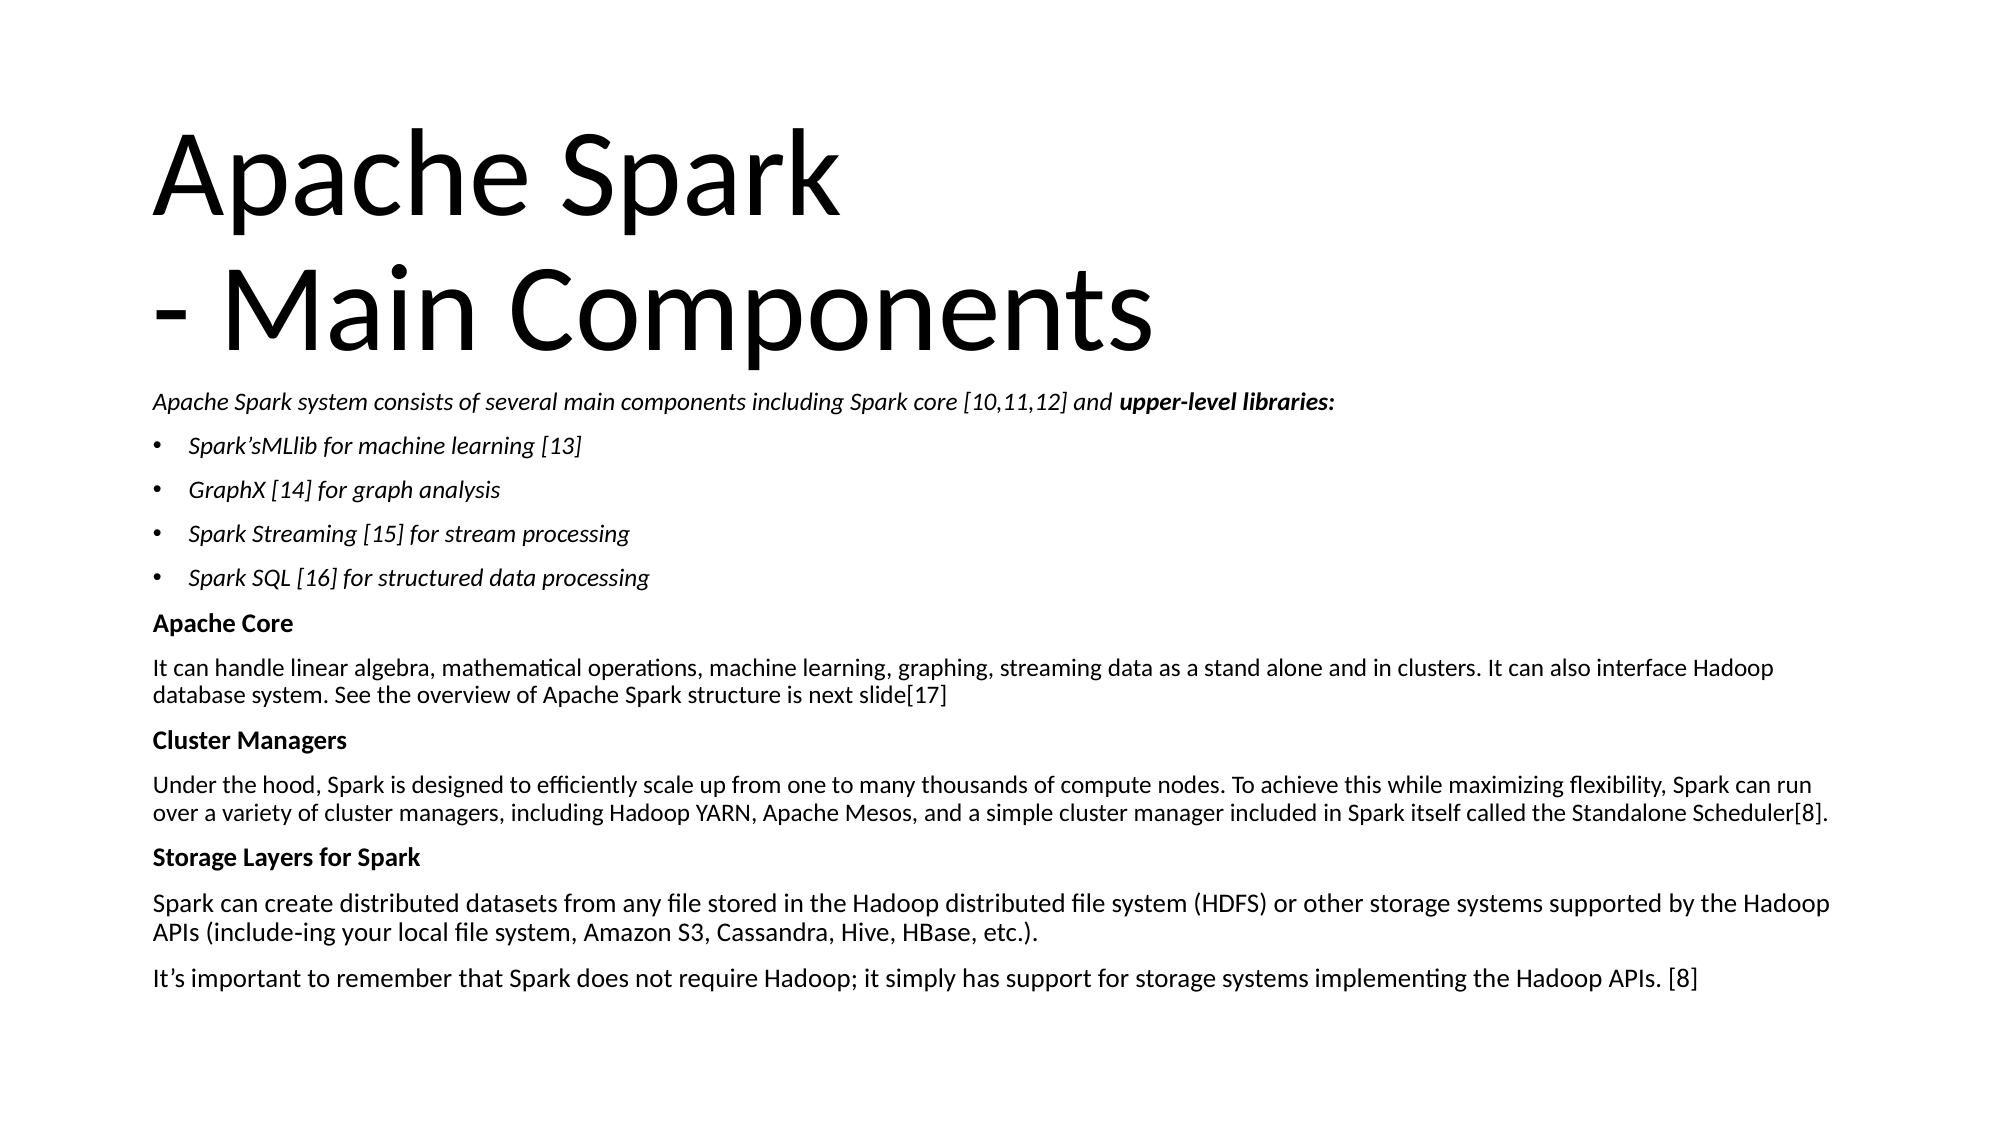

# Apache Spark - Main Components
Apache Spark system consists of several main components including Spark core [10,11,12] and upper-level libraries:
Spark’sMLlib for machine learning [13]
GraphX [14] for graph analysis
Spark Streaming [15] for stream processing
Spark SQL [16] for structured data processing
Apache Core
It can handle linear algebra, mathematical operations, machine learning, graphing, streaming data as a stand alone and in clusters. It can also interface Hadoop database system. See the overview of Apache Spark structure is next slide[17]
Cluster Managers
Under the hood, Spark is designed to efficiently scale up from one to many thousands of compute nodes. To achieve this while maximizing flexibility, Spark can run over a variety of cluster managers, including Hadoop YARN, Apache Mesos, and a simple cluster manager included in Spark itself called the Standalone Scheduler[8].
Storage Layers for Spark
Spark can create distributed datasets from any file stored in the Hadoop distributed file system (HDFS) or other storage systems supported by the Hadoop APIs (include‐ing your local file system, Amazon S3, Cassandra, Hive, HBase, etc.).
It’s important to remember that Spark does not require Hadoop; it simply has support for storage systems implementing the Hadoop APIs. [8]